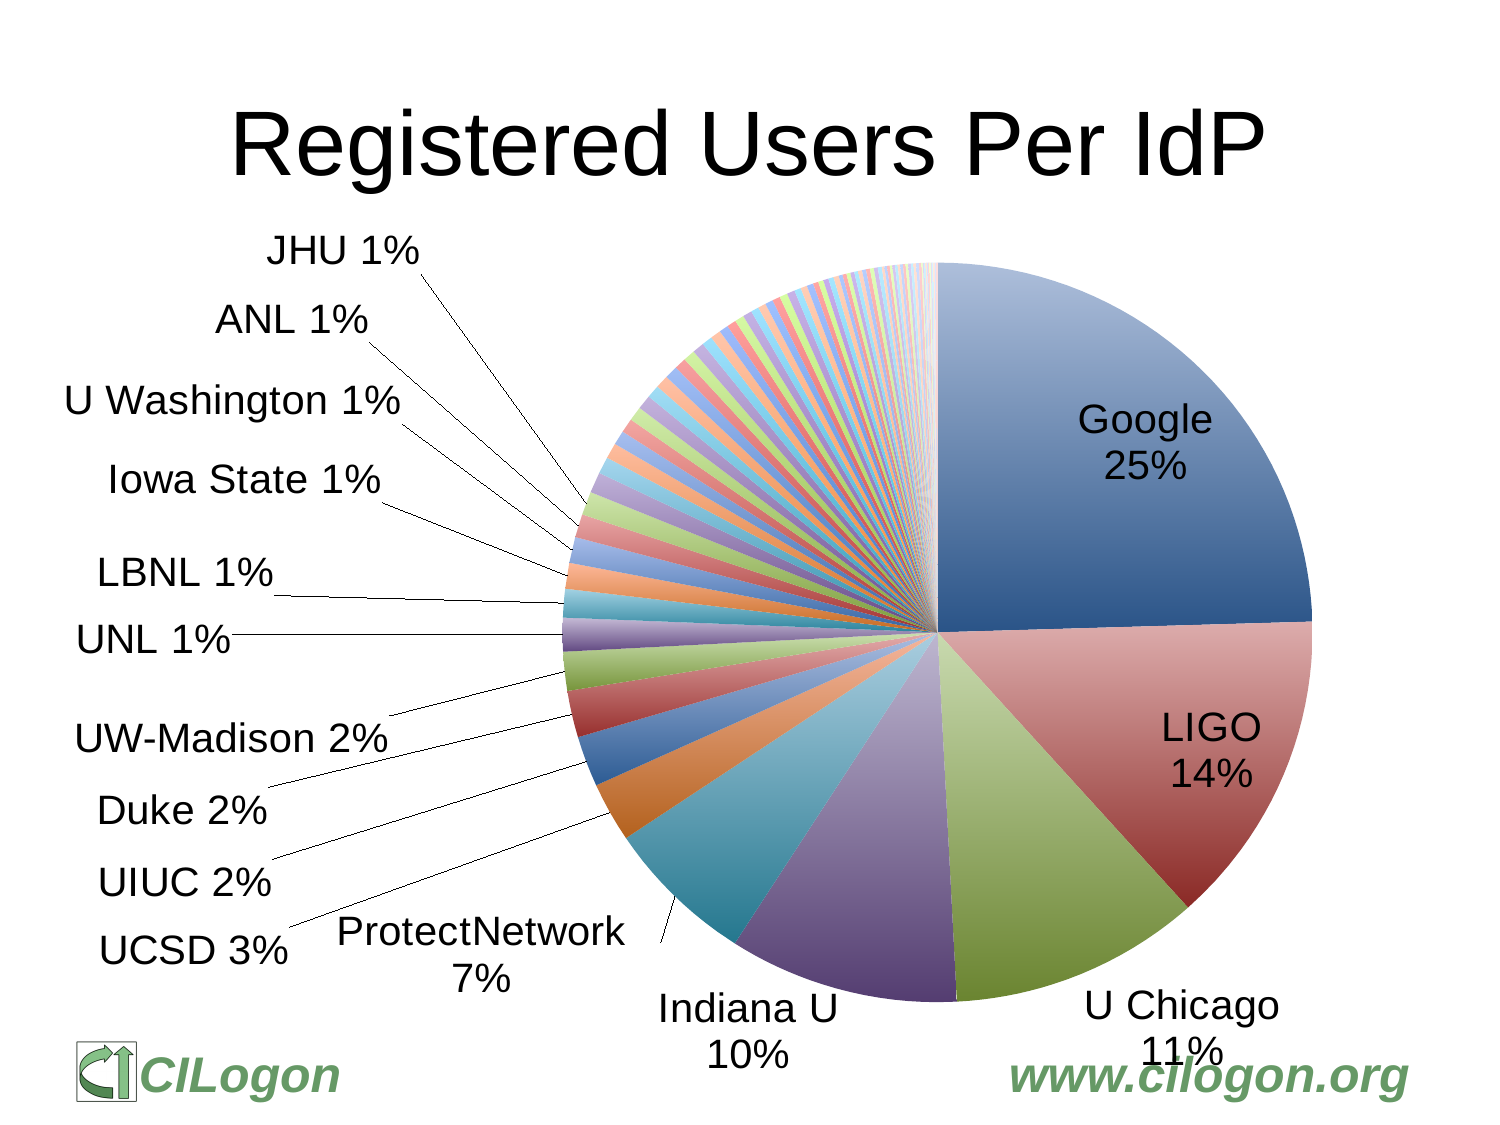

# Registered Users Per IdP

### Chart

| Category | Registered Users |
|---|---|
| Google | 433.0 |
| LIGO | 244.0 |
| U Chicago | 191.0 |
| Indiana U | 175.0 |
| PN | 115.0 |
| UCSD | 46.0 |
| UIUC | 39.0 |
| Duke | 36.0 |
| UW-Madison | 30.0 |
| UNL | 26.0 |
| LBNL | 22.0 |
| Iowa State  | 20.0 |
| U Washington | 20.0 |
| ANL | 18.0 |
| JHU | 18.0 |
| University of Michigan | 16.0 |
| Rutgers, The State University of New Jersey | 13.0 |
| Purdue University Main Campus | 12.0 |
| PayPal | 11.0 |
| Penn State | 11.0 |
| The University of Arizona | 11.0 |
| University of Missouri System | 11.0 |
| Cornell University | 10.0 |
| LTERN (Long Term Ecological Research Network) | 10.0 |
| University of North Carolina at Chapel Hill | 10.0 |
| Texas Tech University | 9.0 |
| University of Tennessee | 9.0 |
| University of Wisconsin-Milwaukee | 9.0 |
| Carnegie Mellon University | 8.0 |
| Verisign | 8.0 |
| Clemson University | 7.0 |
| University of Iowa | 7.0 |
| University of Minnesota | 7.0 |
| University of Pittsburgh | 7.0 |
| California Institute of Technology | 6.0 |
| Emory University | 6.0 |
| Michigan State University | 6.0 |
| North Carolina State University | 6.0 |
| University of Delaware | 6.0 |
| University of South Florida | 6.0 |
| California State University, Fresno | 5.0 |
| University of California - Office of the President | 5.0 |
| University of Oregon | 5.0 |
| Medical University of South Carolina | 4.0 |
| University of Hawaii | 4.0 |
| University of Illinois at Chicago | 4.0 |
| University of Vermont | 4.0 |
| Yale University | 4.0 |
| Case Western Reserve University | 3.0 |
| Lehigh University | 3.0 |
| Louisiana State University | 3.0 |
| National Institutes of Health | 3.0 |
| Northwestern University | 3.0 |
| Ohio State University | 3.0 |
| Texas A & M University | 3.0 |
| University of Alabama at Birmingham | 3.0 |
| University of Maryland Baltimore County | 3.0 |
| University of Utah | 3.0 |
| Virginia Polytechnic Institute and State University | 3.0 |
| Arizona State University | 2.0 |
| Boise State University | 2.0 |
| Goucher College | 2.0 |
| GPN (Great Plains Network) | 2.0 |
| Internet2 | 2.0 |
| Moss Landing Marine Laboratories | 2.0 |
| Rice University | 2.0 |
| Stevens Institute of Technology | 2.0 |
| The George Washington University | 2.0 |
| University of Arkansas | 2.0 |
| University of California, Davis | 2.0 |
| University of Cincinnati Main Campus | 2.0 |
| University of Kansas | 2.0 |
| University of Maryland College Park | 2.0 |
| University of Massachusetts Amherst | 2.0 |
| Auburn University | 1.0 |
| Bloomsburg University of Pennsylvania | 1.0 |
| Bridgewater College | 1.0 |
| Florida International University | 1.0 |
| Georgetown University | 1.0 |
| Indiana University of Pennsylvania | 1.0 |
| Loyola University Maryland | 1.0 |
| MCNC | 1.0 |
| Oklahoma State University System | 1.0 |
| Reed College | 1.0 |
| University of Florida | 1.0 |
| University of Nebraska | 1.0 |